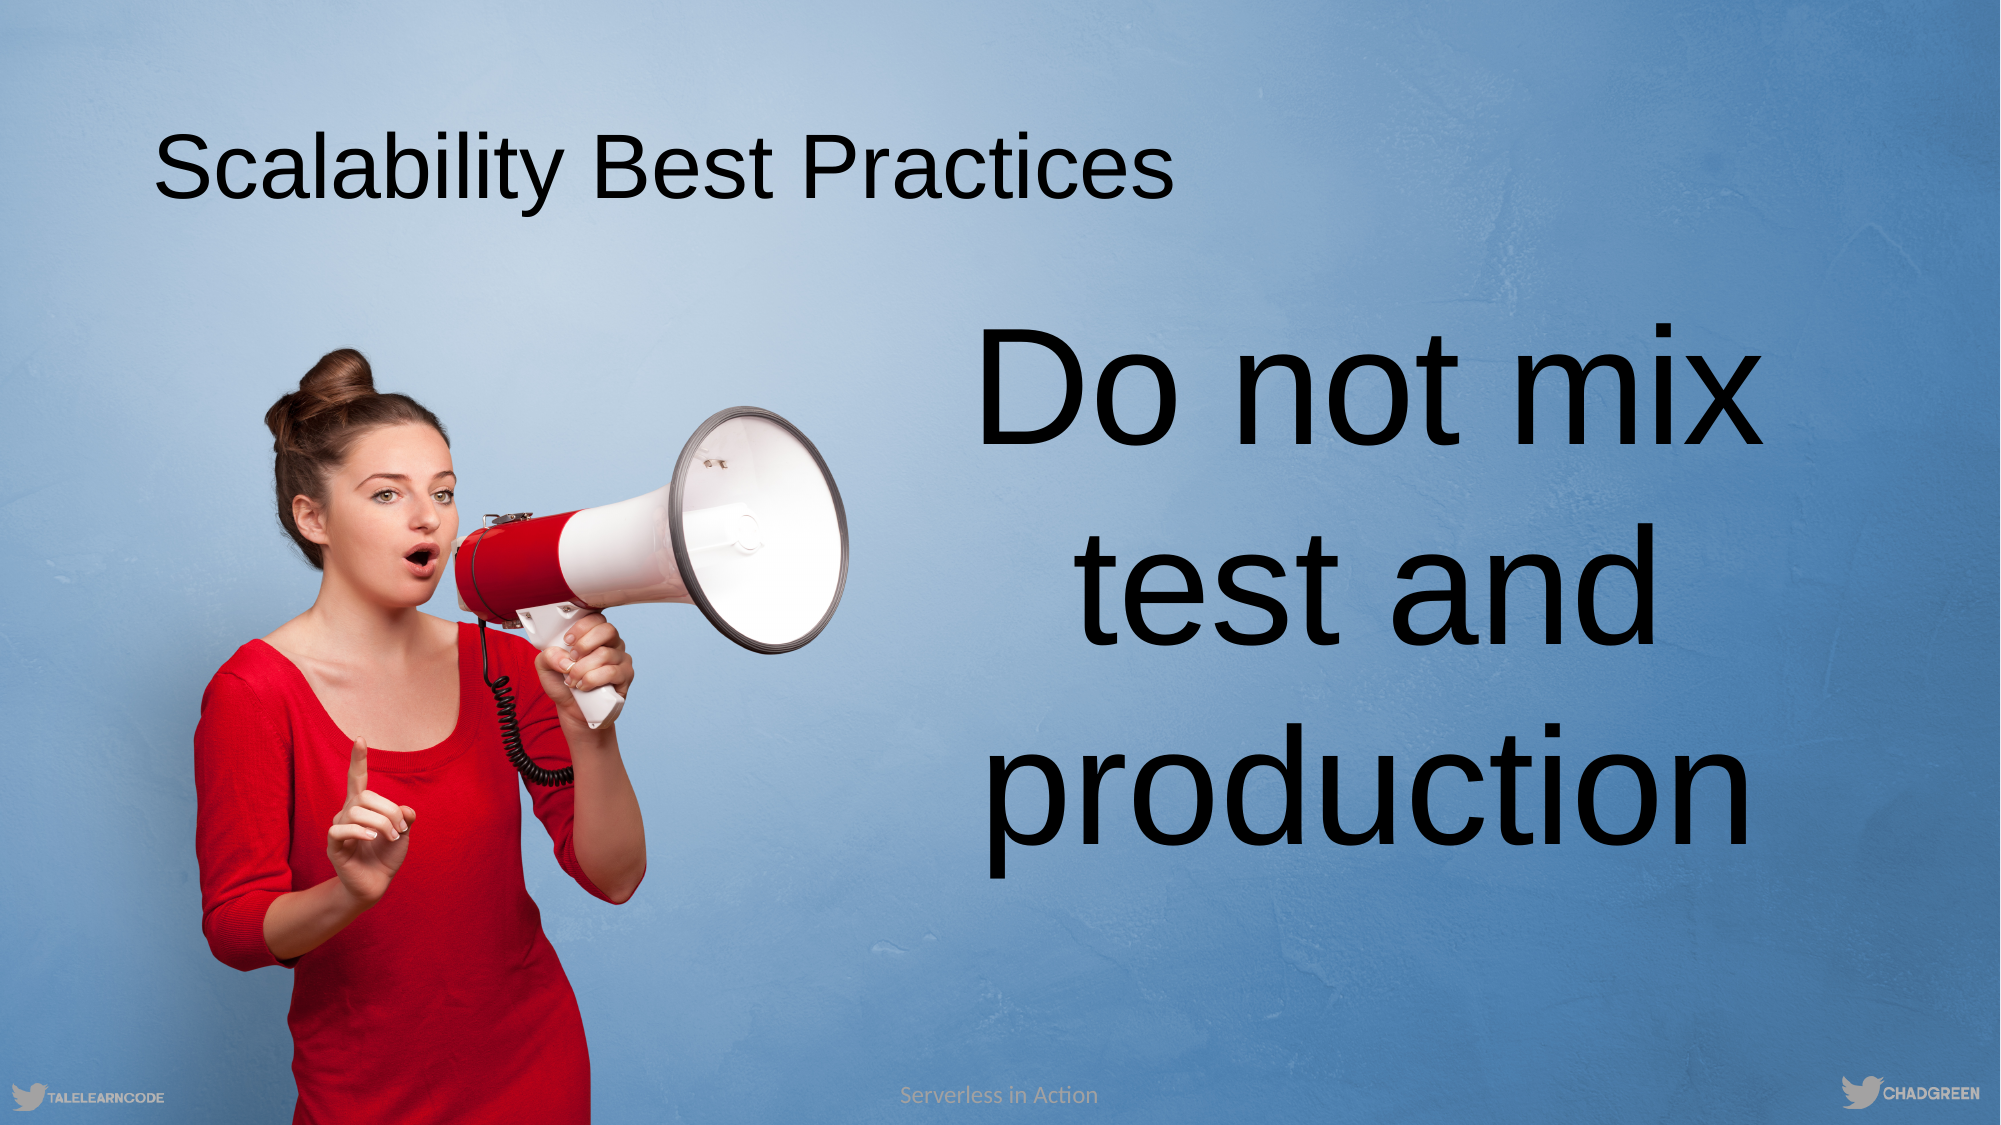

# Scalability Best Practices
Do not mix test and production